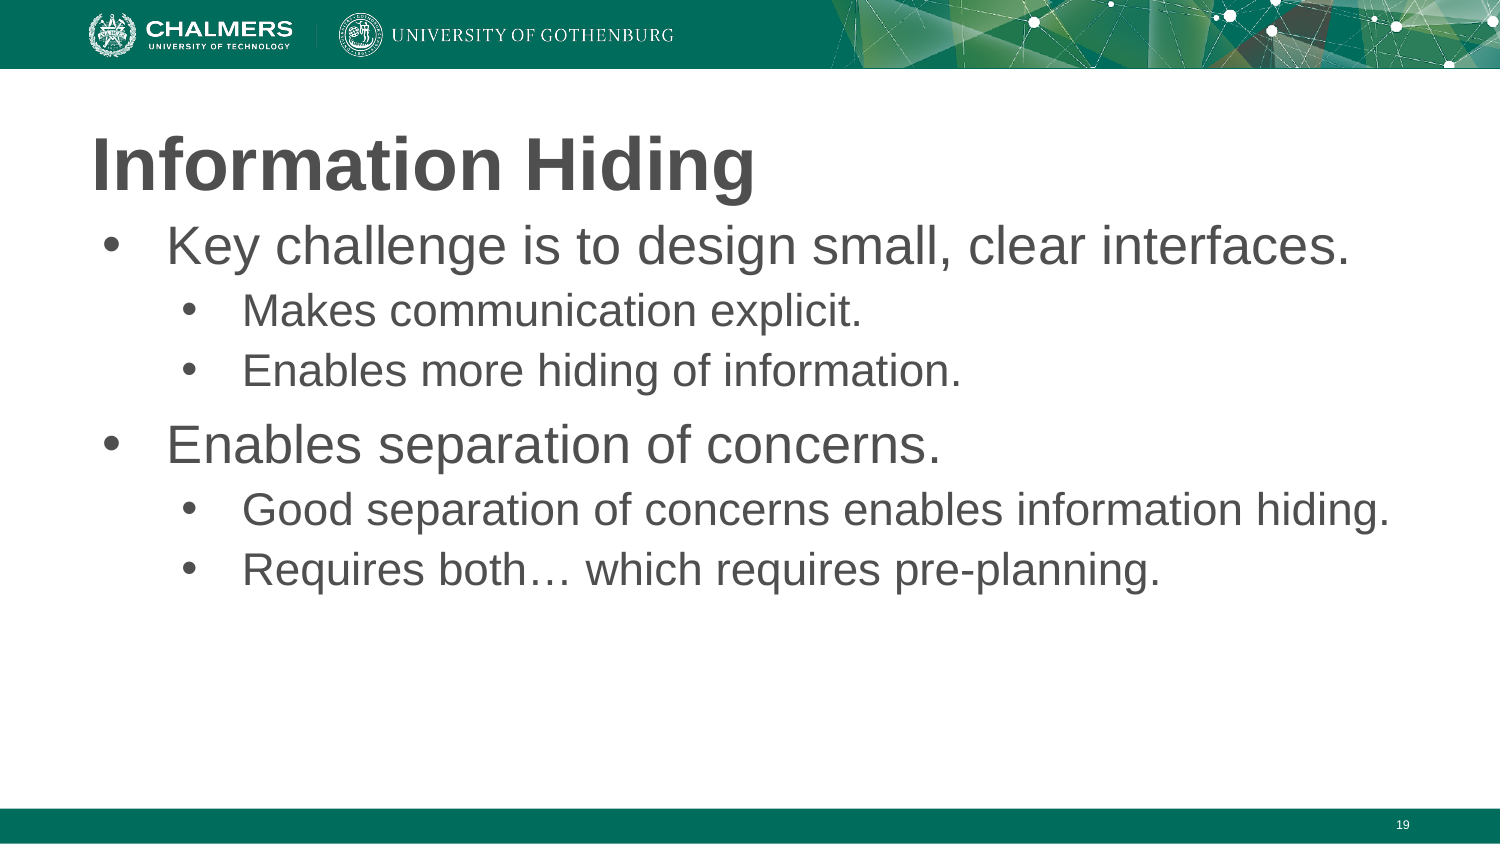

# Information Hiding
Key challenge is to design small, clear interfaces.
Makes communication explicit.
Enables more hiding of information.
Enables separation of concerns.
Good separation of concerns enables information hiding.
Requires both… which requires pre-planning.
19